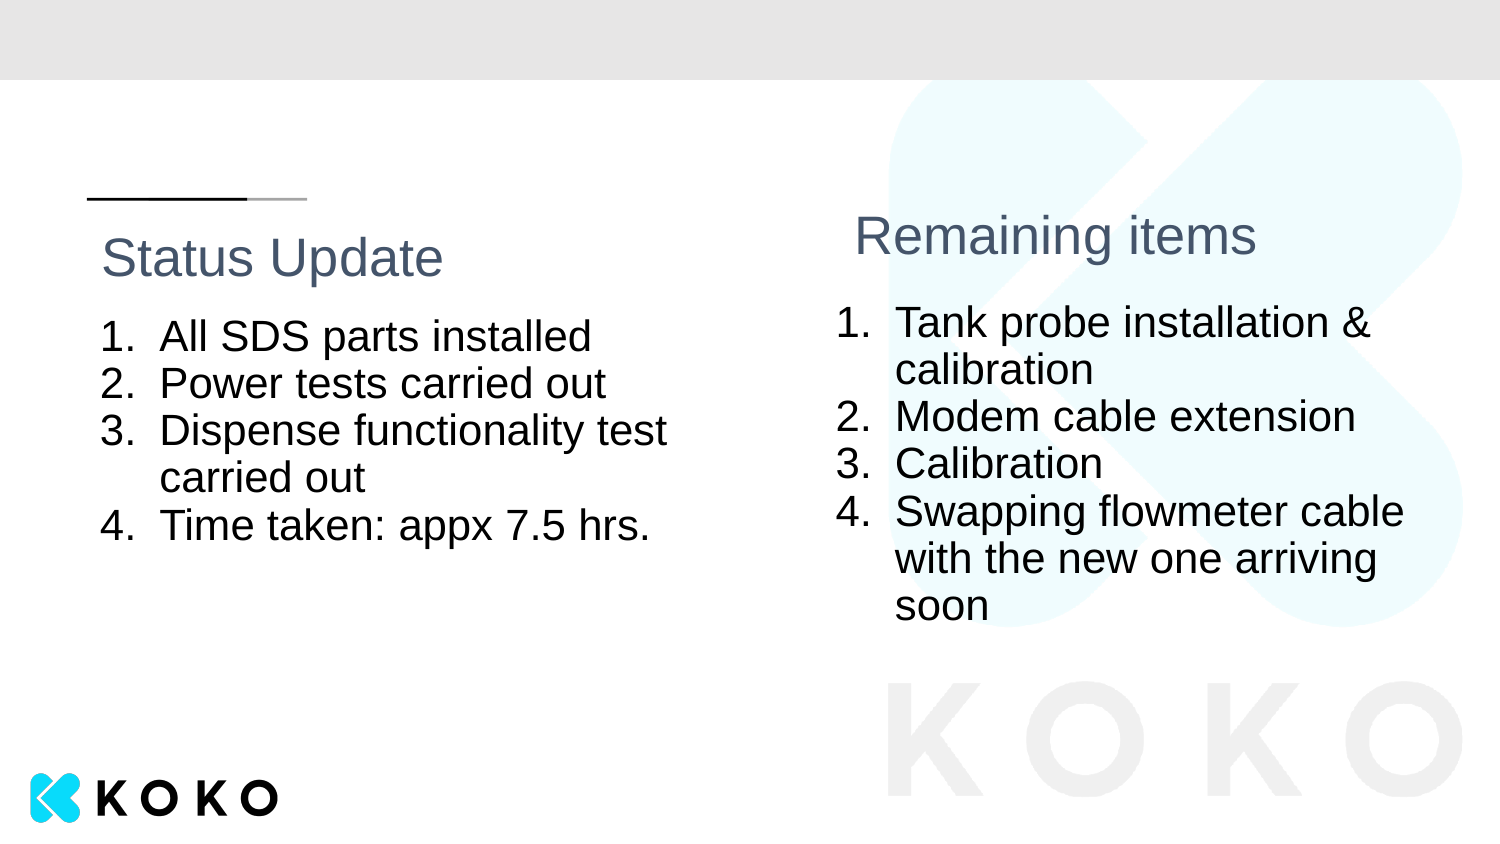

Remaining items
# Status Update
Tank probe installation & calibration
Modem cable extension
Calibration
Swapping flowmeter cable with the new one arriving soon

All SDS parts installed
Power tests carried out
Dispense functionality test carried out
Time taken: appx 7.5 hrs.